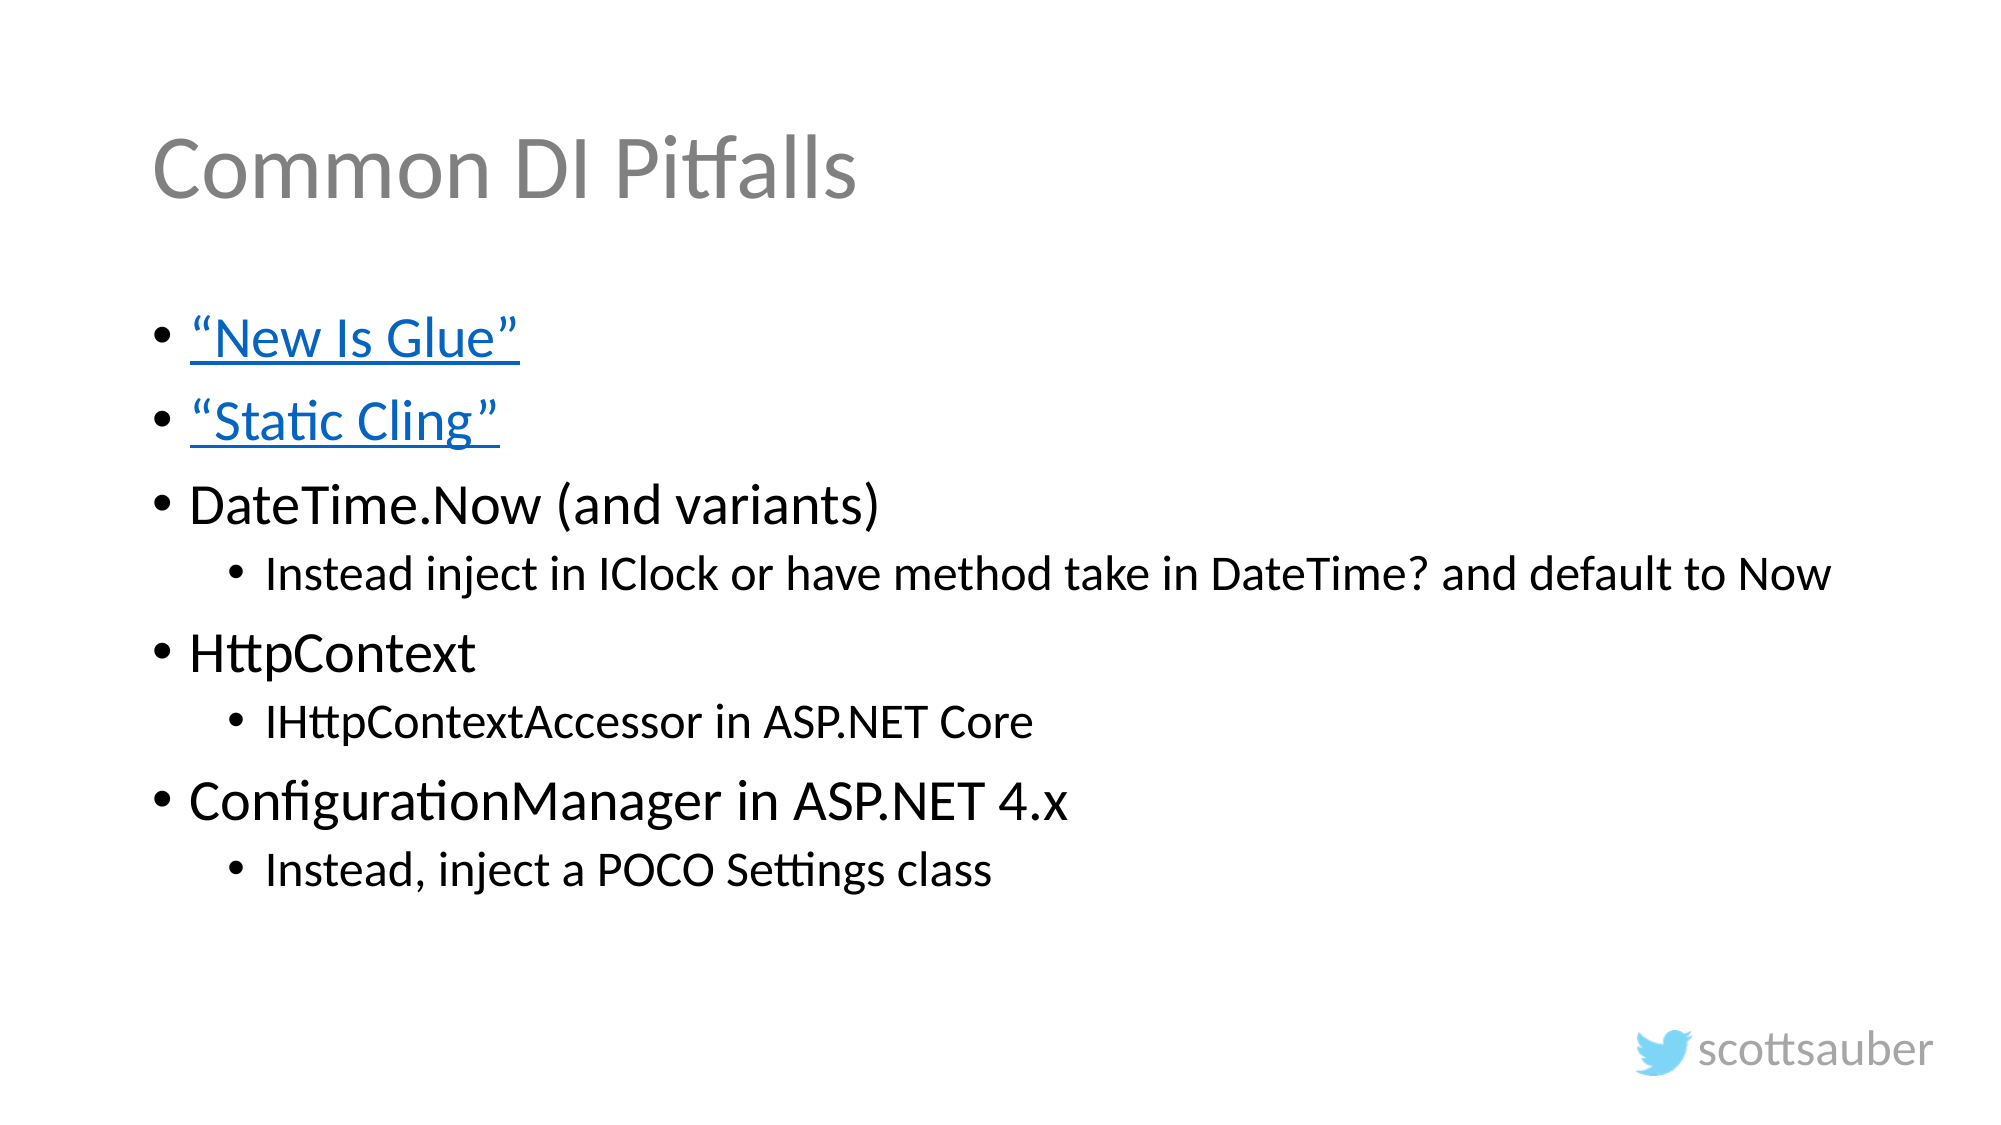

# Common DI Pitfalls
“New Is Glue”
“Static Cling”
DateTime.Now (and variants)
Instead inject in IClock or have method take in DateTime? and default to Now
HttpContext
IHttpContextAccessor in ASP.NET Core
ConfigurationManager in ASP.NET 4.x
Instead, inject a POCO Settings class
scottsauber